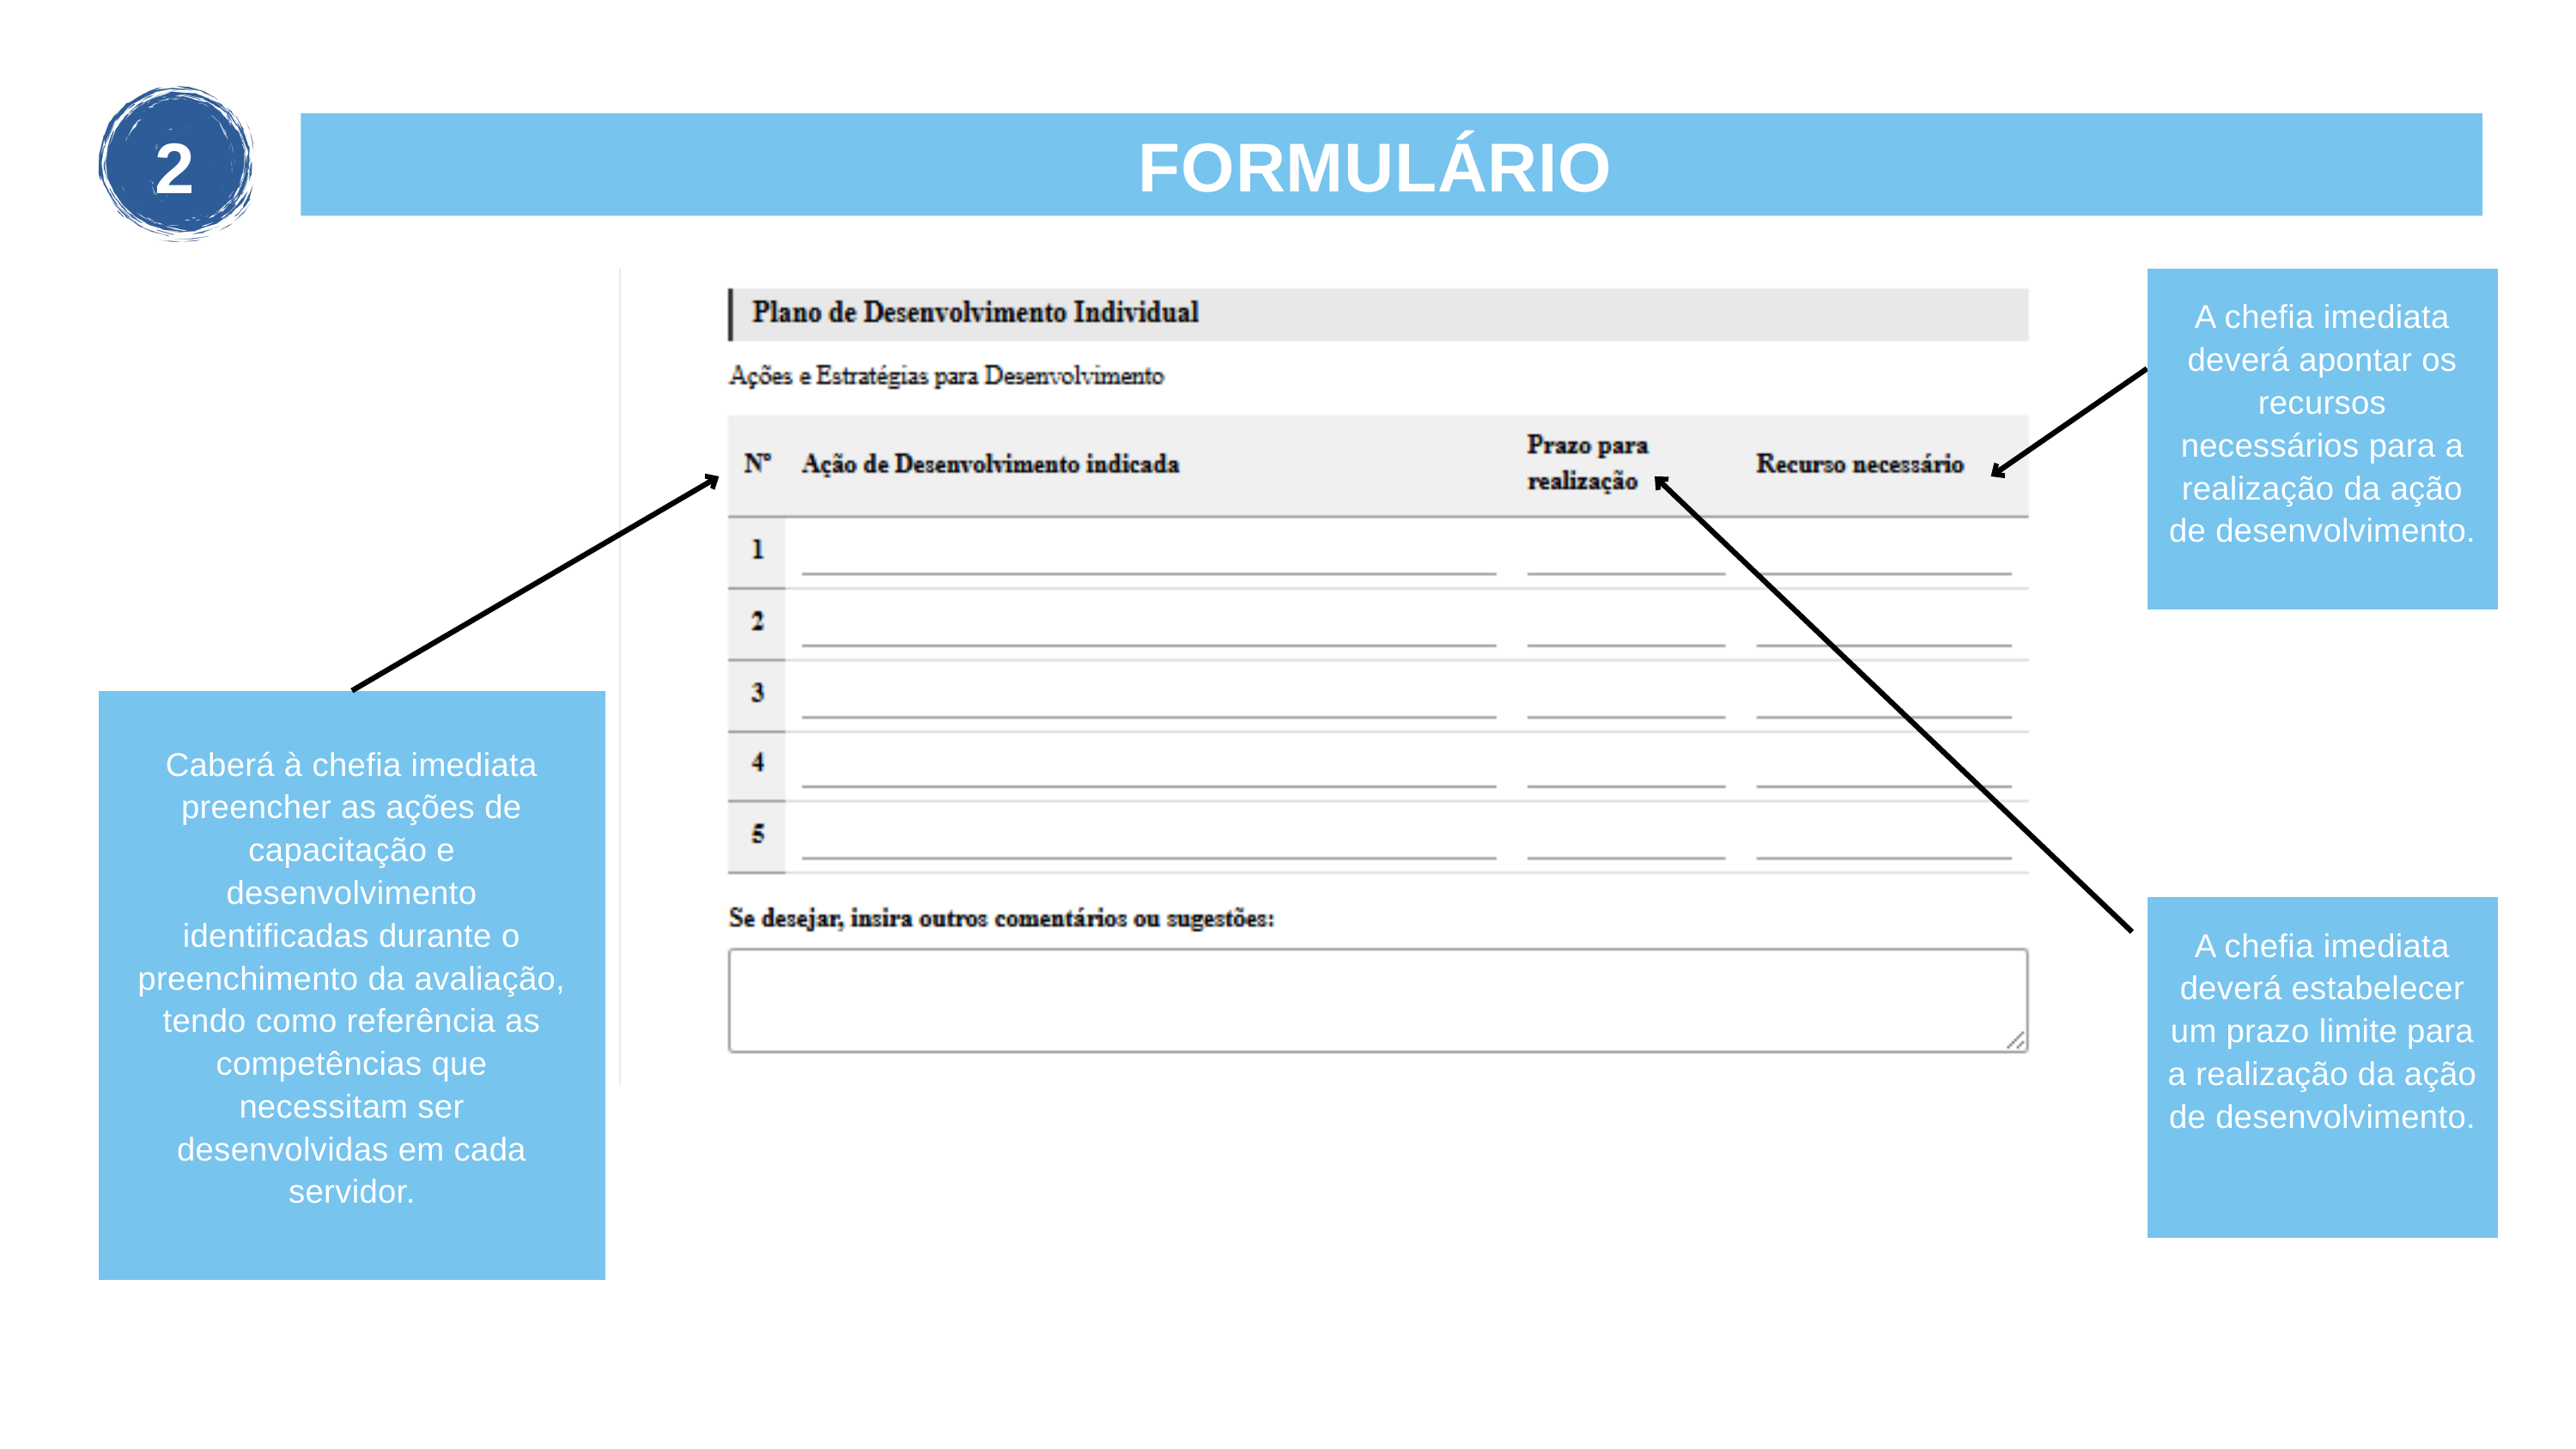

FORMULÁRIO
2

A chefia imediata deverá apontar os recursos necessários para a realização da ação de desenvolvimento.

Caberá à chefia imediata preencher as ações de capacitação e desenvolvimento identificadas durante o preenchimento da avaliação, tendo como referência as competências que necessitam ser desenvolvidas em cada servidor.

A chefia imediata deverá estabelecer um prazo limite para a realização da ação de desenvolvimento.